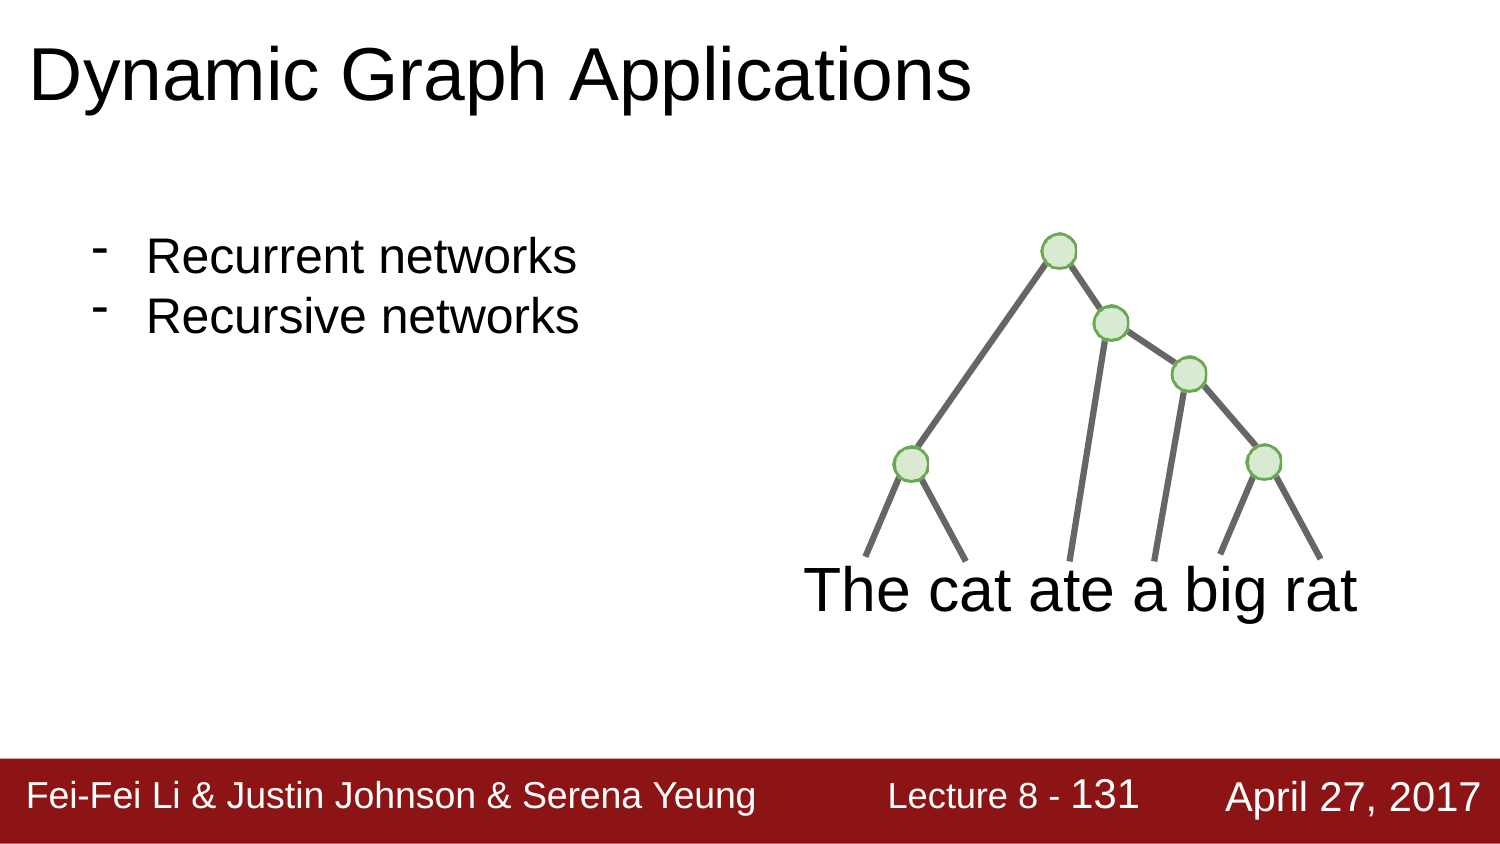

# Dynamic Graph Applications
Recurrent networks
Recursive networks

The cat ate a big rat
Lecture 8 - 131
April 27, 2017
Fei-Fei Li & Justin Johnson & Serena Yeung